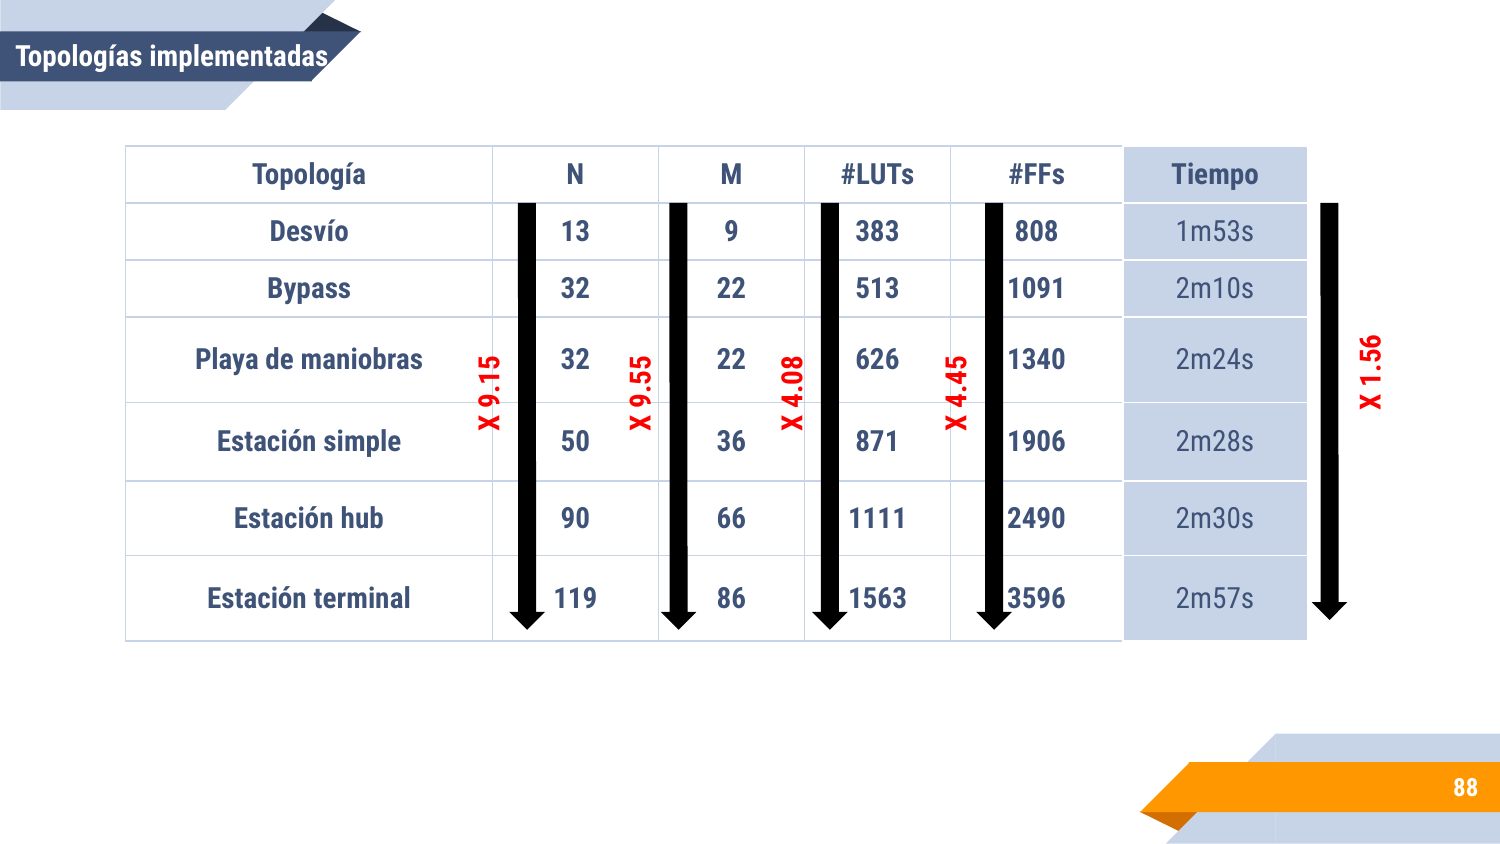

Topologías implementadas
| Topología | N | M | #LUTs | #FFs | Tiempo |
| --- | --- | --- | --- | --- | --- |
| Desvío | 13 | 9 | 383 | 808 | 1m53s |
| Bypass | 32 | 22 | 513 | 1091 | 2m10s |
| Playa de maniobras | 32 | 22 | 626 | 1340 | 2m24s |
| Estación simple | 50 | 36 | 871 | 1906 | 2m28s |
| Estación hub | 90 | 66 | 1111 | 2490 | 2m30s |
| Estación terminal | 119 | 86 | 1563 | 3596 | 2m57s |
X 1.56
X 9.15
X 9.55
X 4.08
X 4.45

88